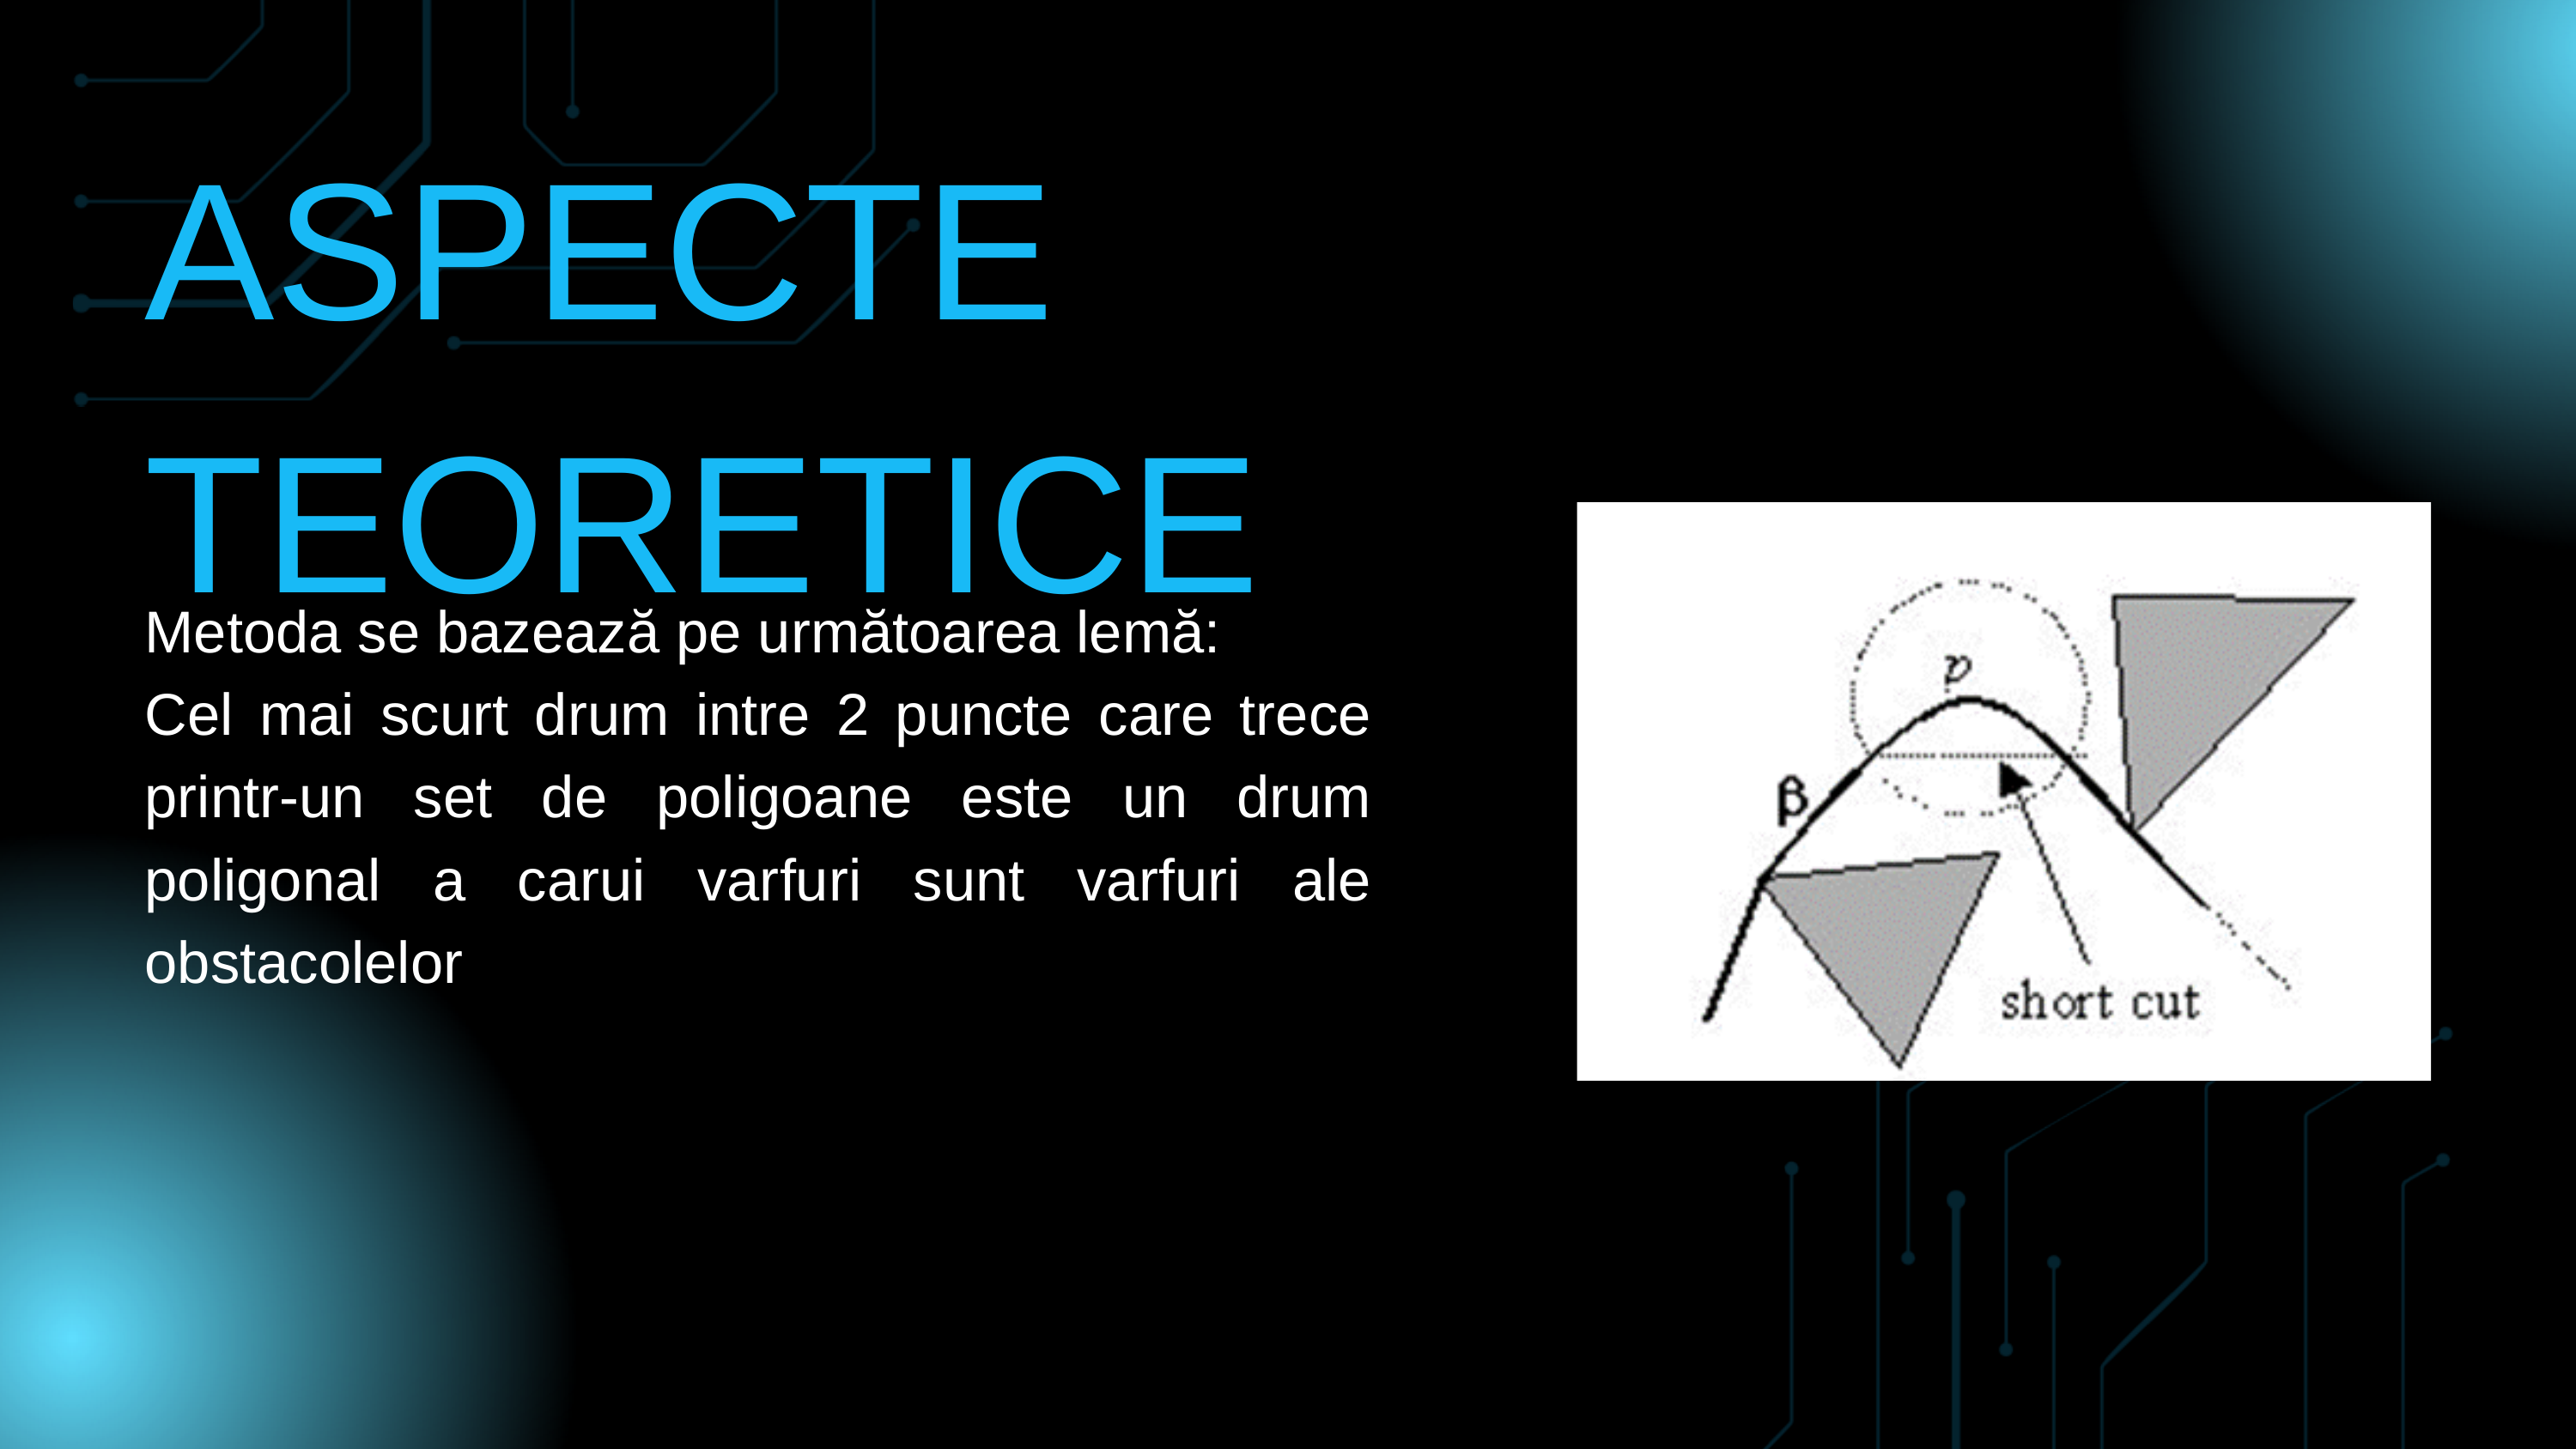

ASPECTE TEORETICE

Metoda se bazează pe următoarea lemă:
Cel mai scurt drum intre 2 puncte care trece printr-un set de poligoane este un drum poligonal a carui varfuri sunt varfuri ale obstacolelor